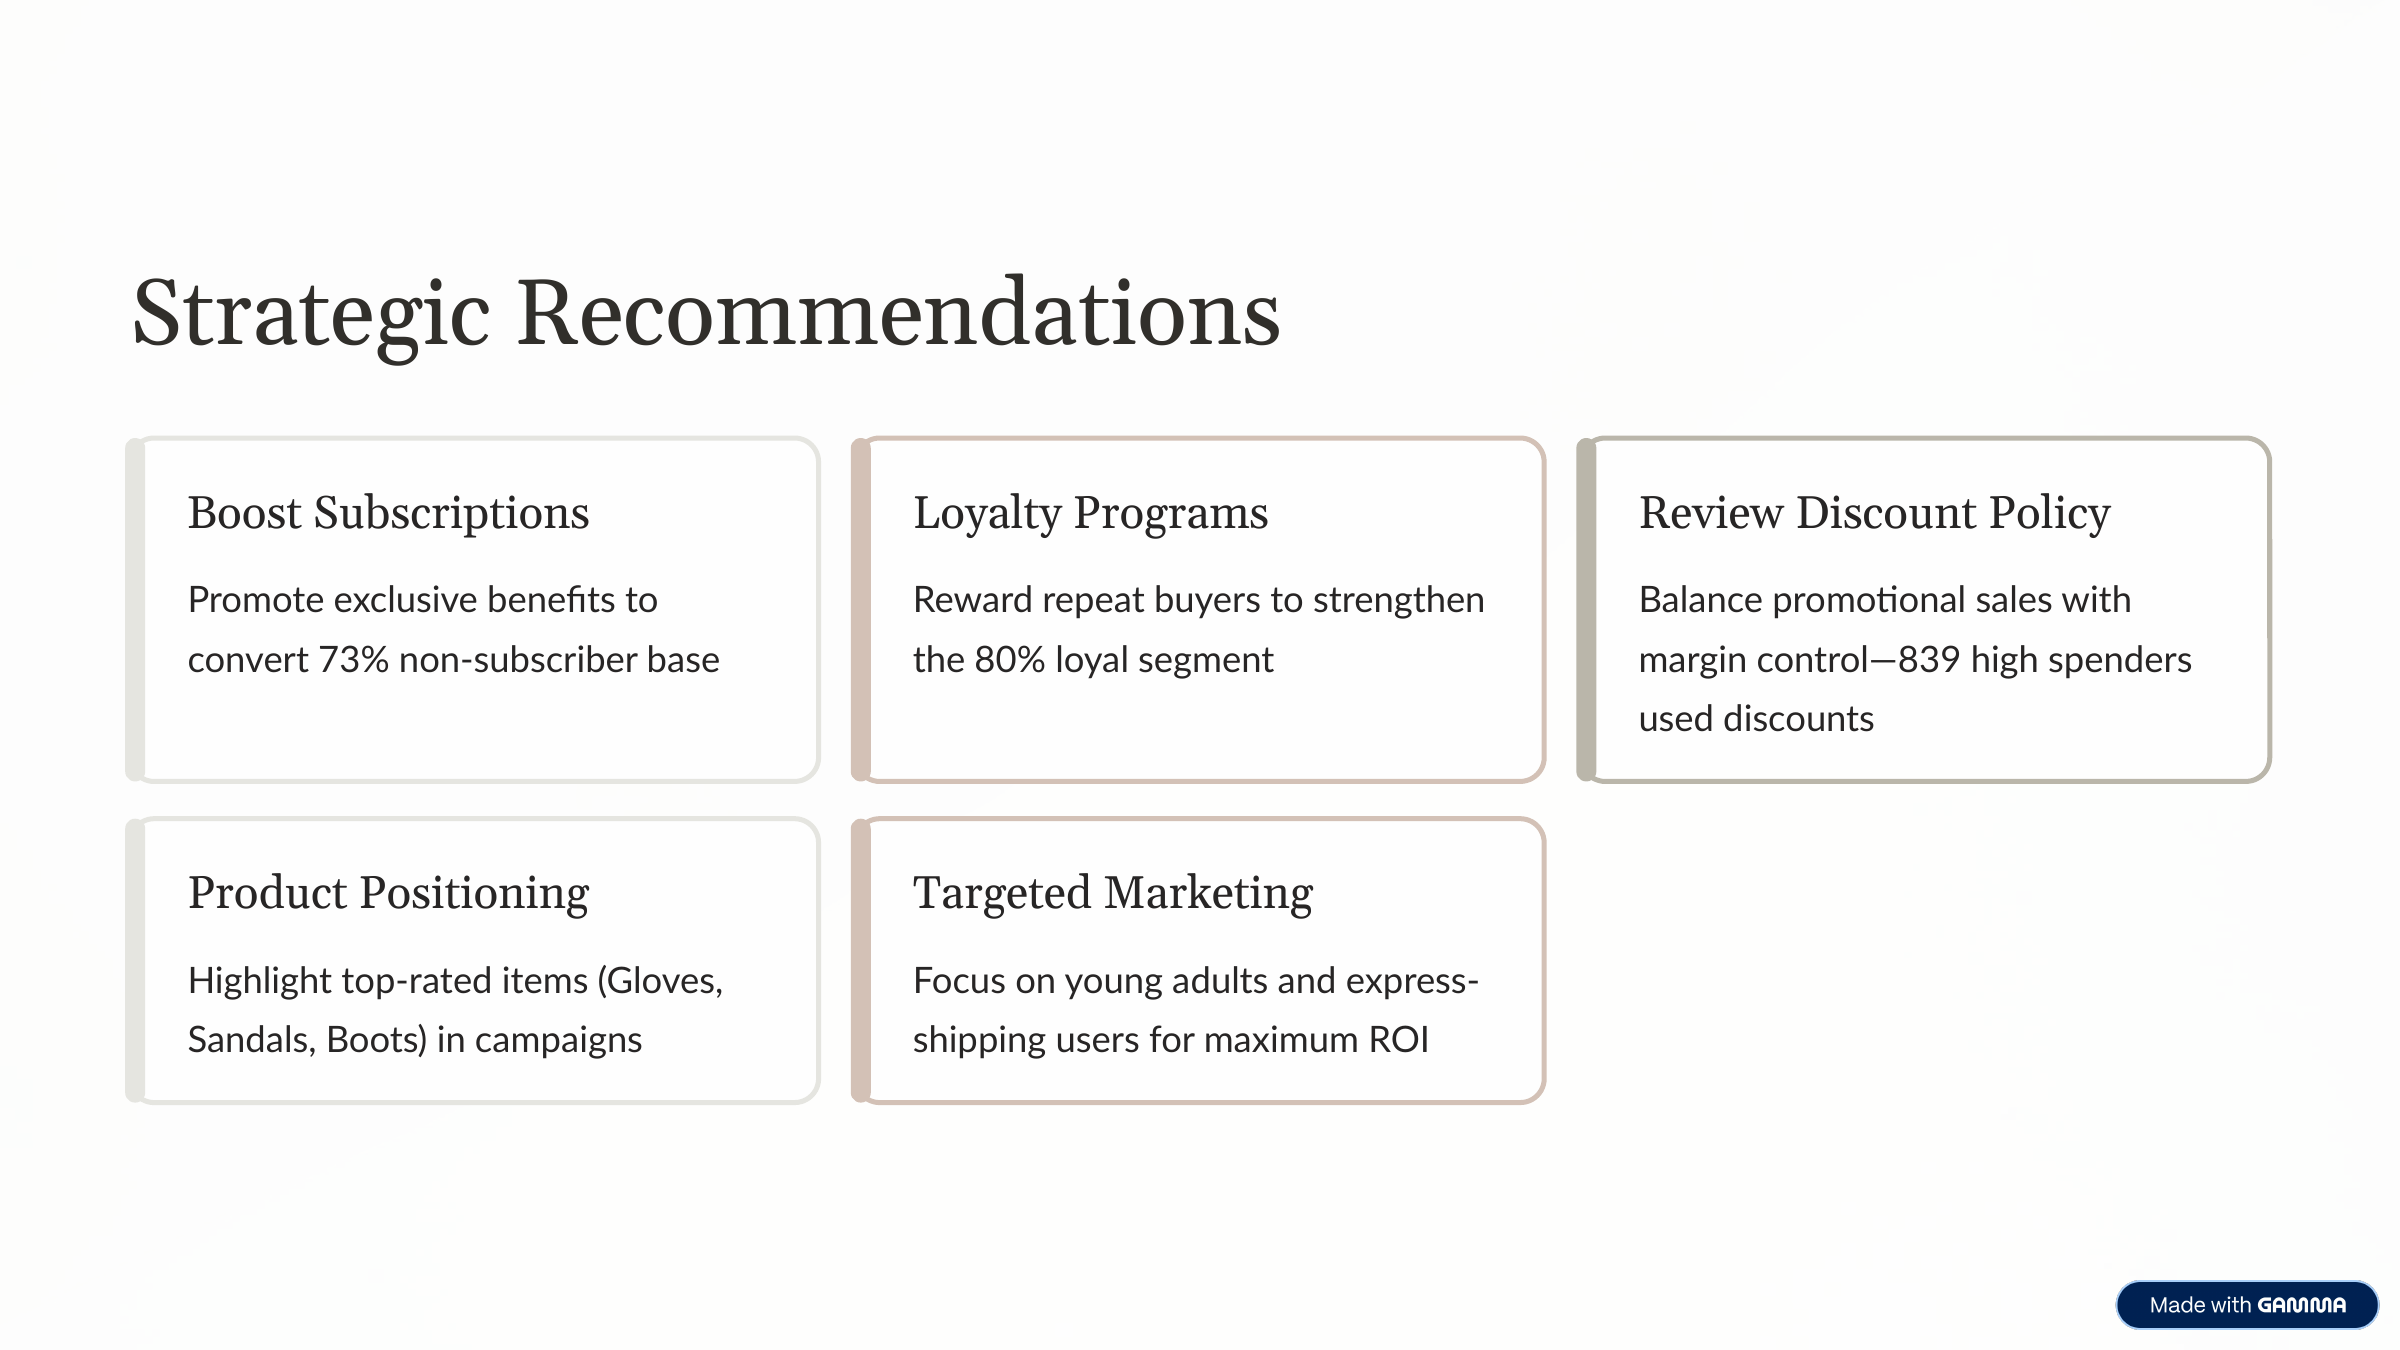

Strategic Recommendations

Boost Subscriptions
Loyalty Programs
Review Discount Policy
Promote exclusive benefits to convert 73% non-subscriber base
Reward repeat buyers to strengthen the 80% loyal segment
Balance promotional sales with margin control—839 high spenders used discounts

Product Positioning
Targeted Marketing
Highlight top-rated items (Gloves, Sandals, Boots) in campaigns
Focus on young adults and express-shipping users for maximum ROI